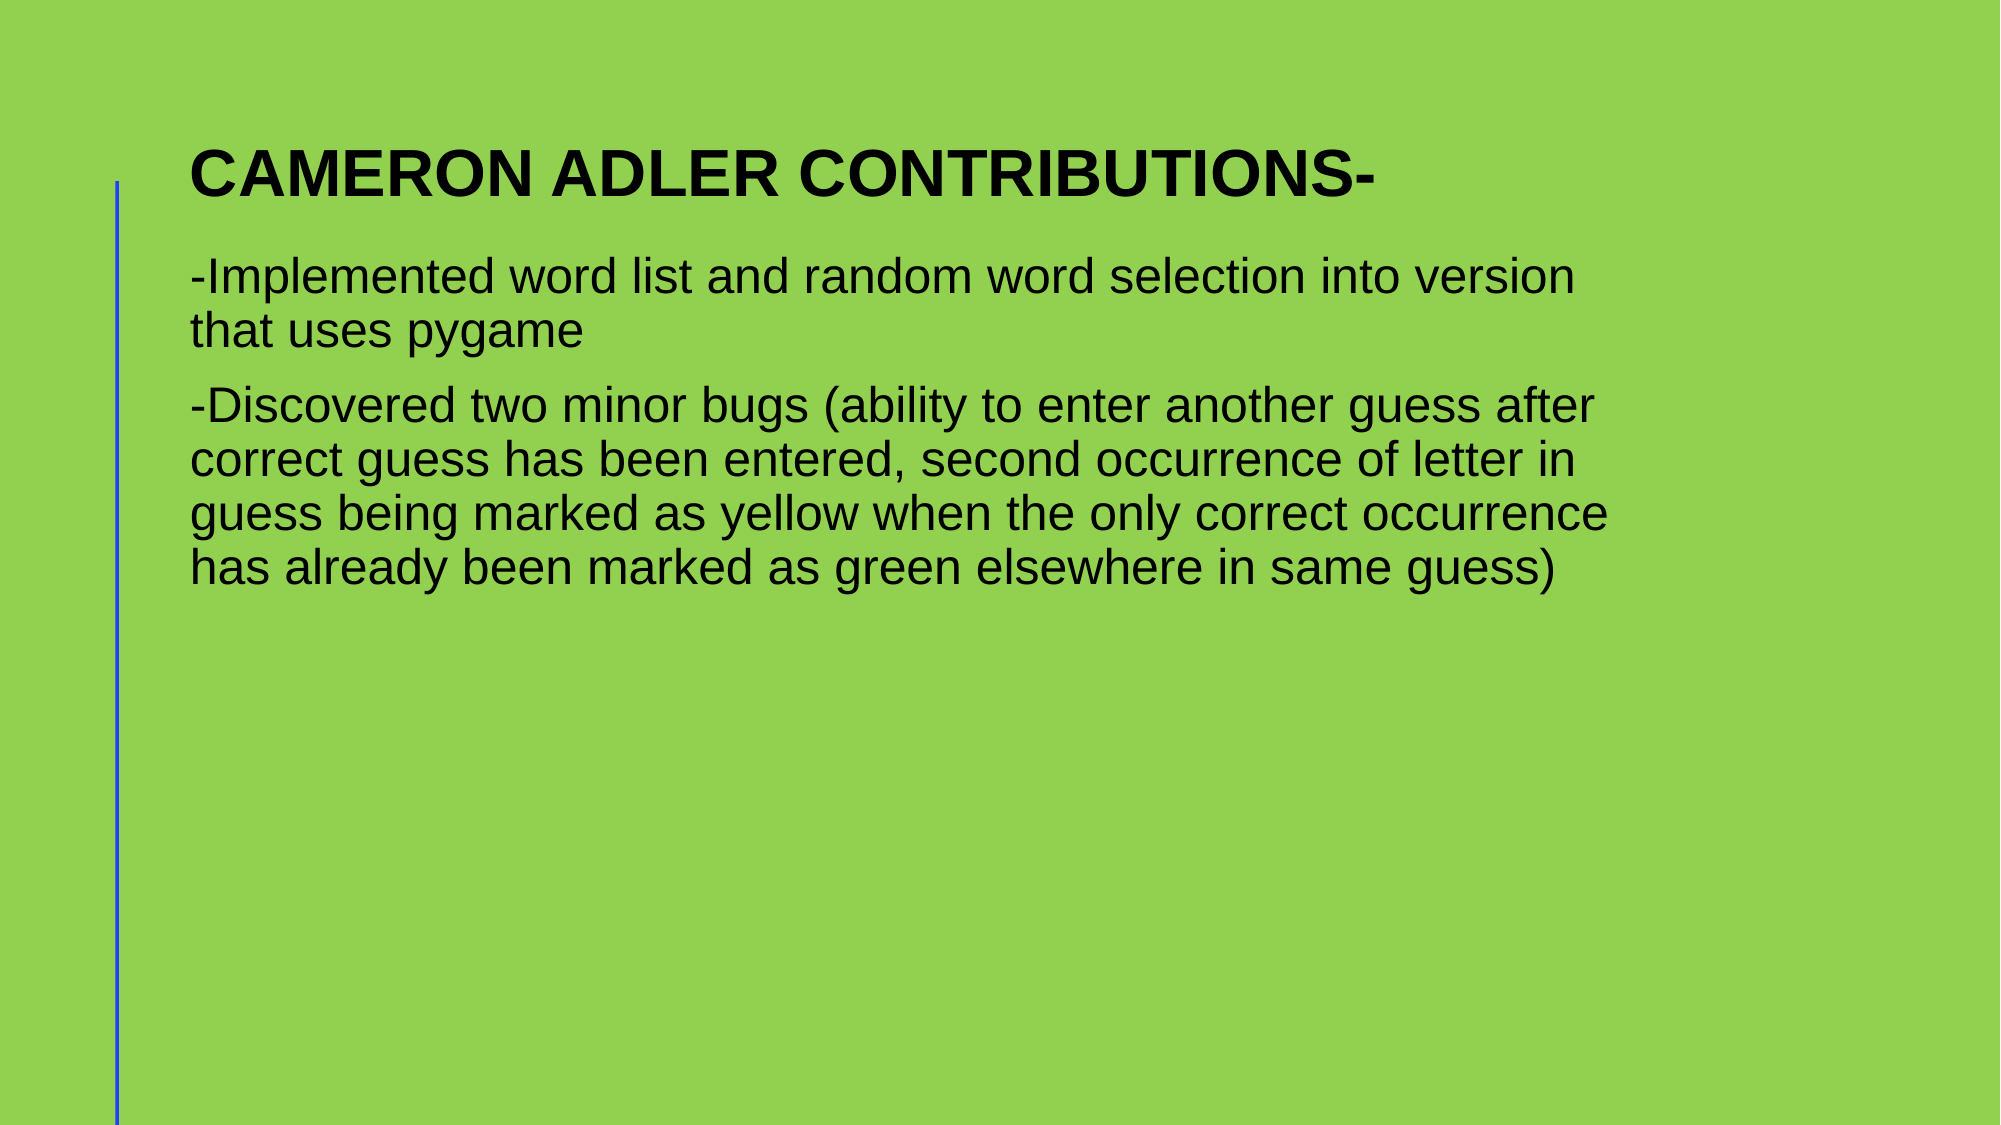

# Cameron Adler Contributions-
-Implemented word list and random word selection into version that uses pygame
-Discovered two minor bugs (ability to enter another guess after correct guess has been entered, second occurrence of letter in guess being marked as yellow when the only correct occurrence has already been marked as green elsewhere in same guess)